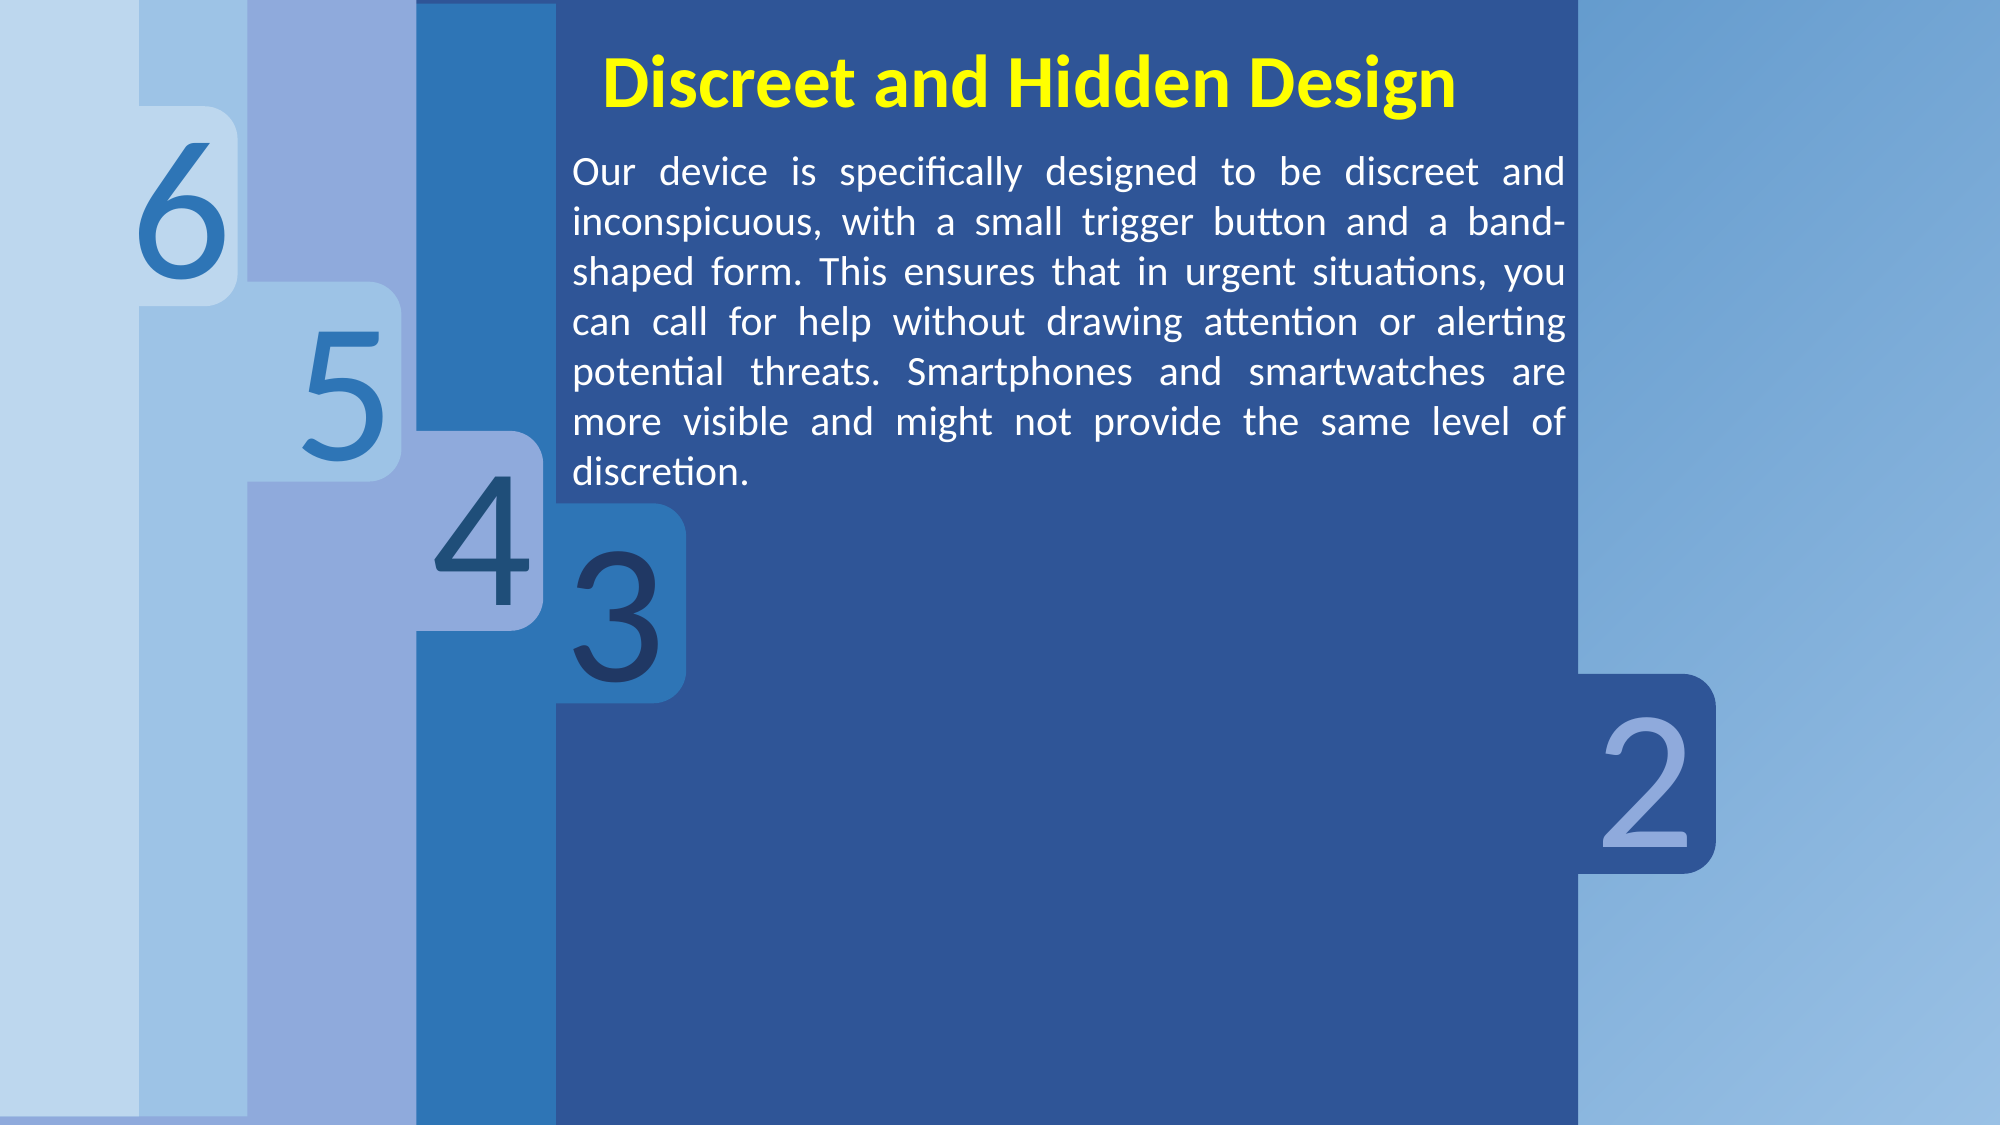

6

5

3

Discreet and Hidden Design
Our device is specifically designed to be discreet and inconspicuous, with a small trigger button and a band-shaped form. This ensures that in urgent situations, you can call for help without drawing attention or alerting potential threats. Smartphones and smartwatches are more visible and might not provide the same level of discretion.
4

2

2